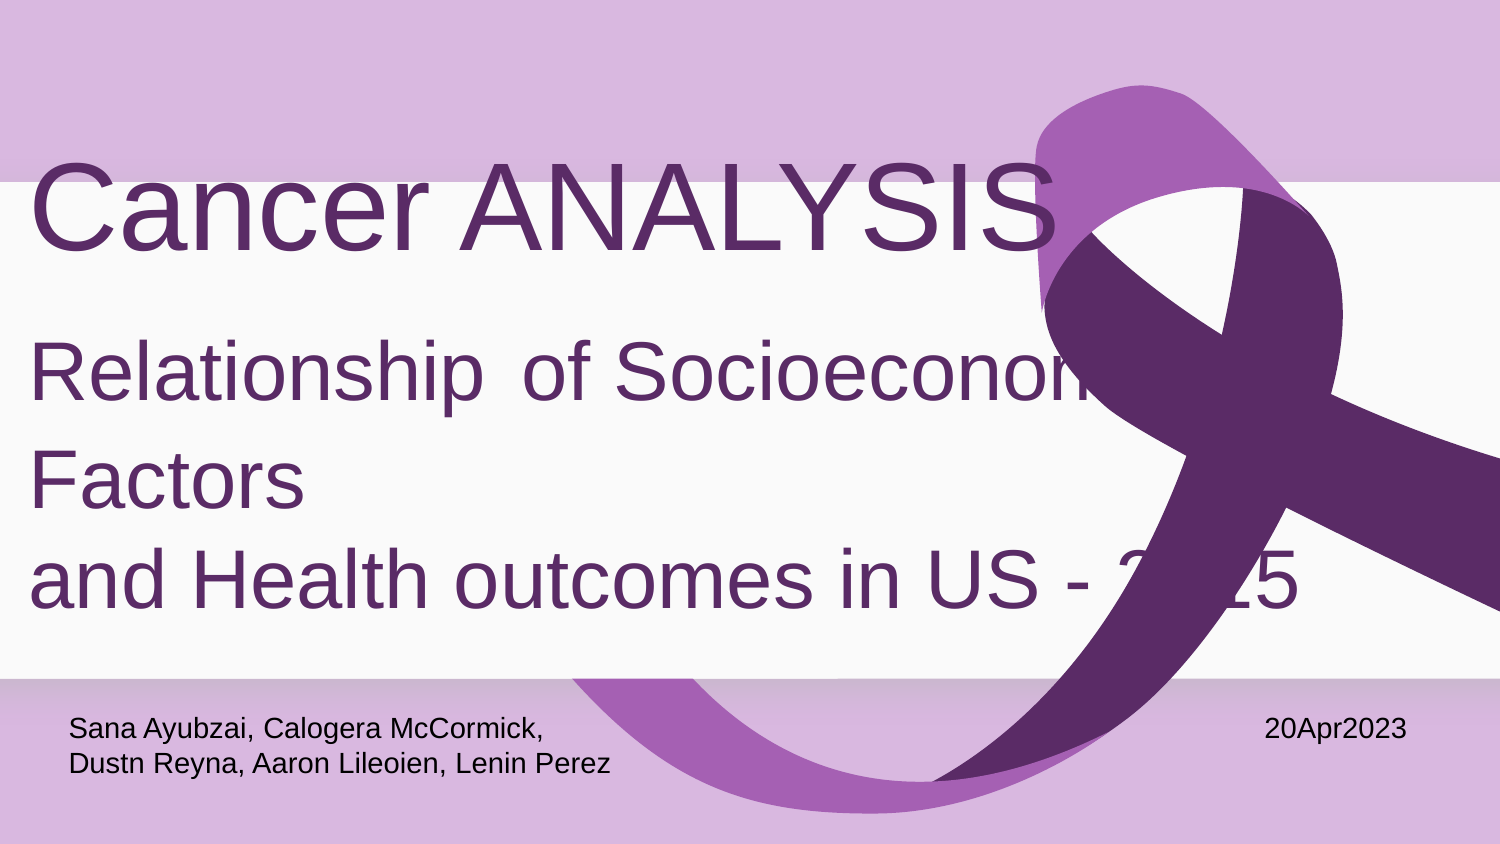

# Cancer ANALYSIS Relationship of Socioeconomic Factors and Health outcomes in US - 2015
Sana Ayubzai, Calogera McCormick, Dustn Reyna, Aaron Lileoien, Lenin Perez
20Apr2023